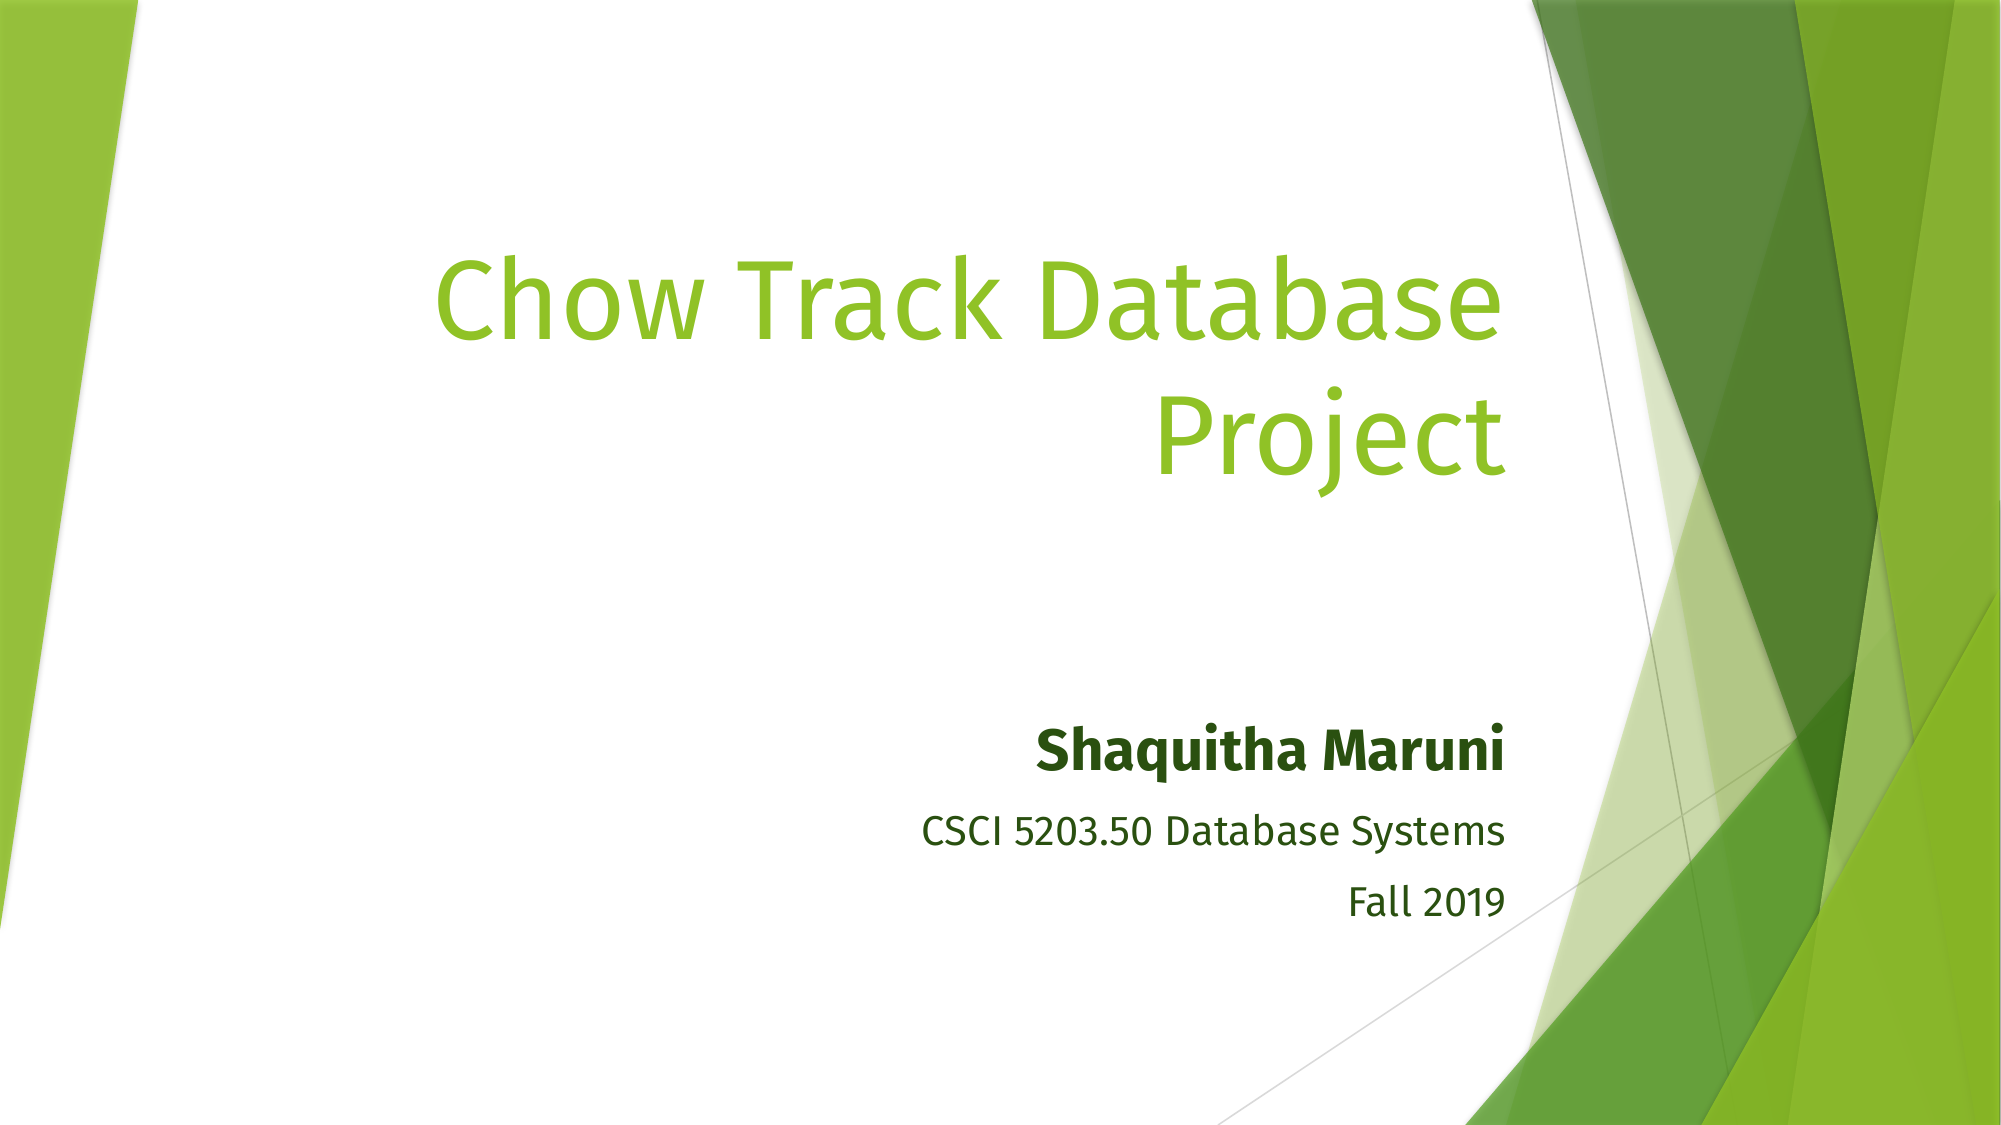

# Chow Track Database Project
Shaquitha Maruni
CSCI 5203.50 Database Systems
Fall 2019